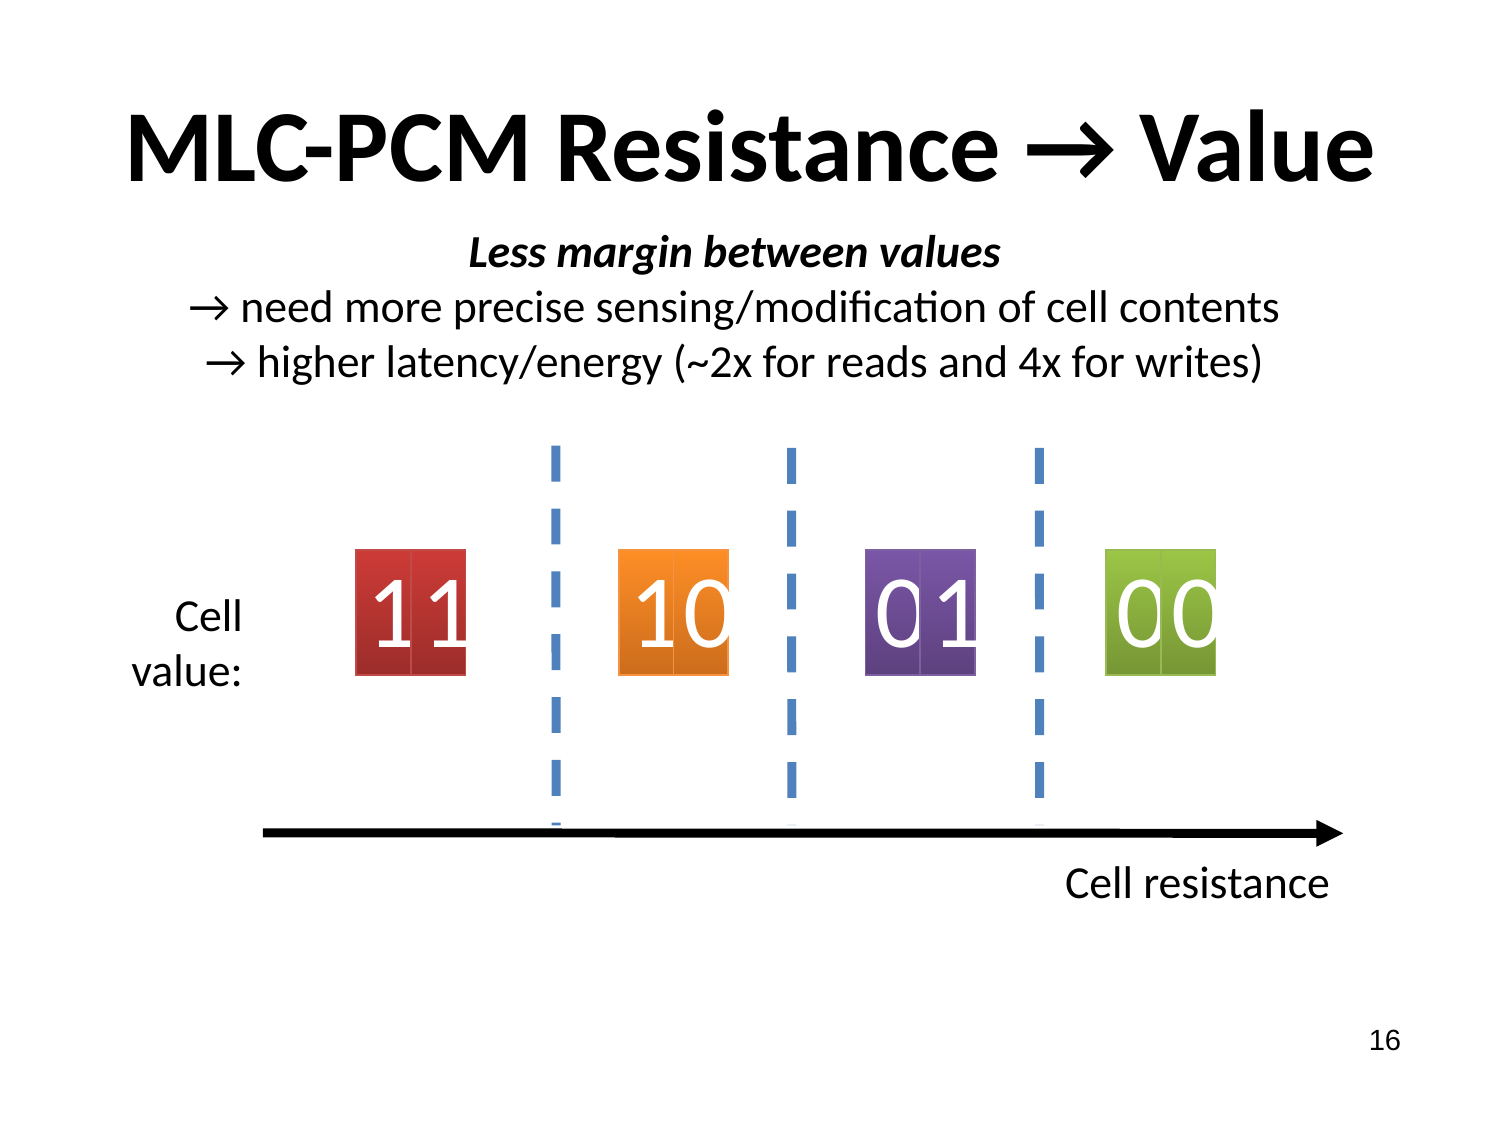

# MLC-PCM Resistance → Value
Less margin between values
→ need more precise sensing/modification of cell contents
→ higher latency/energy (~2x for reads and 4x for writes)
1
1
1
0
0
1
0
0
Cell value:
Cell resistance
16